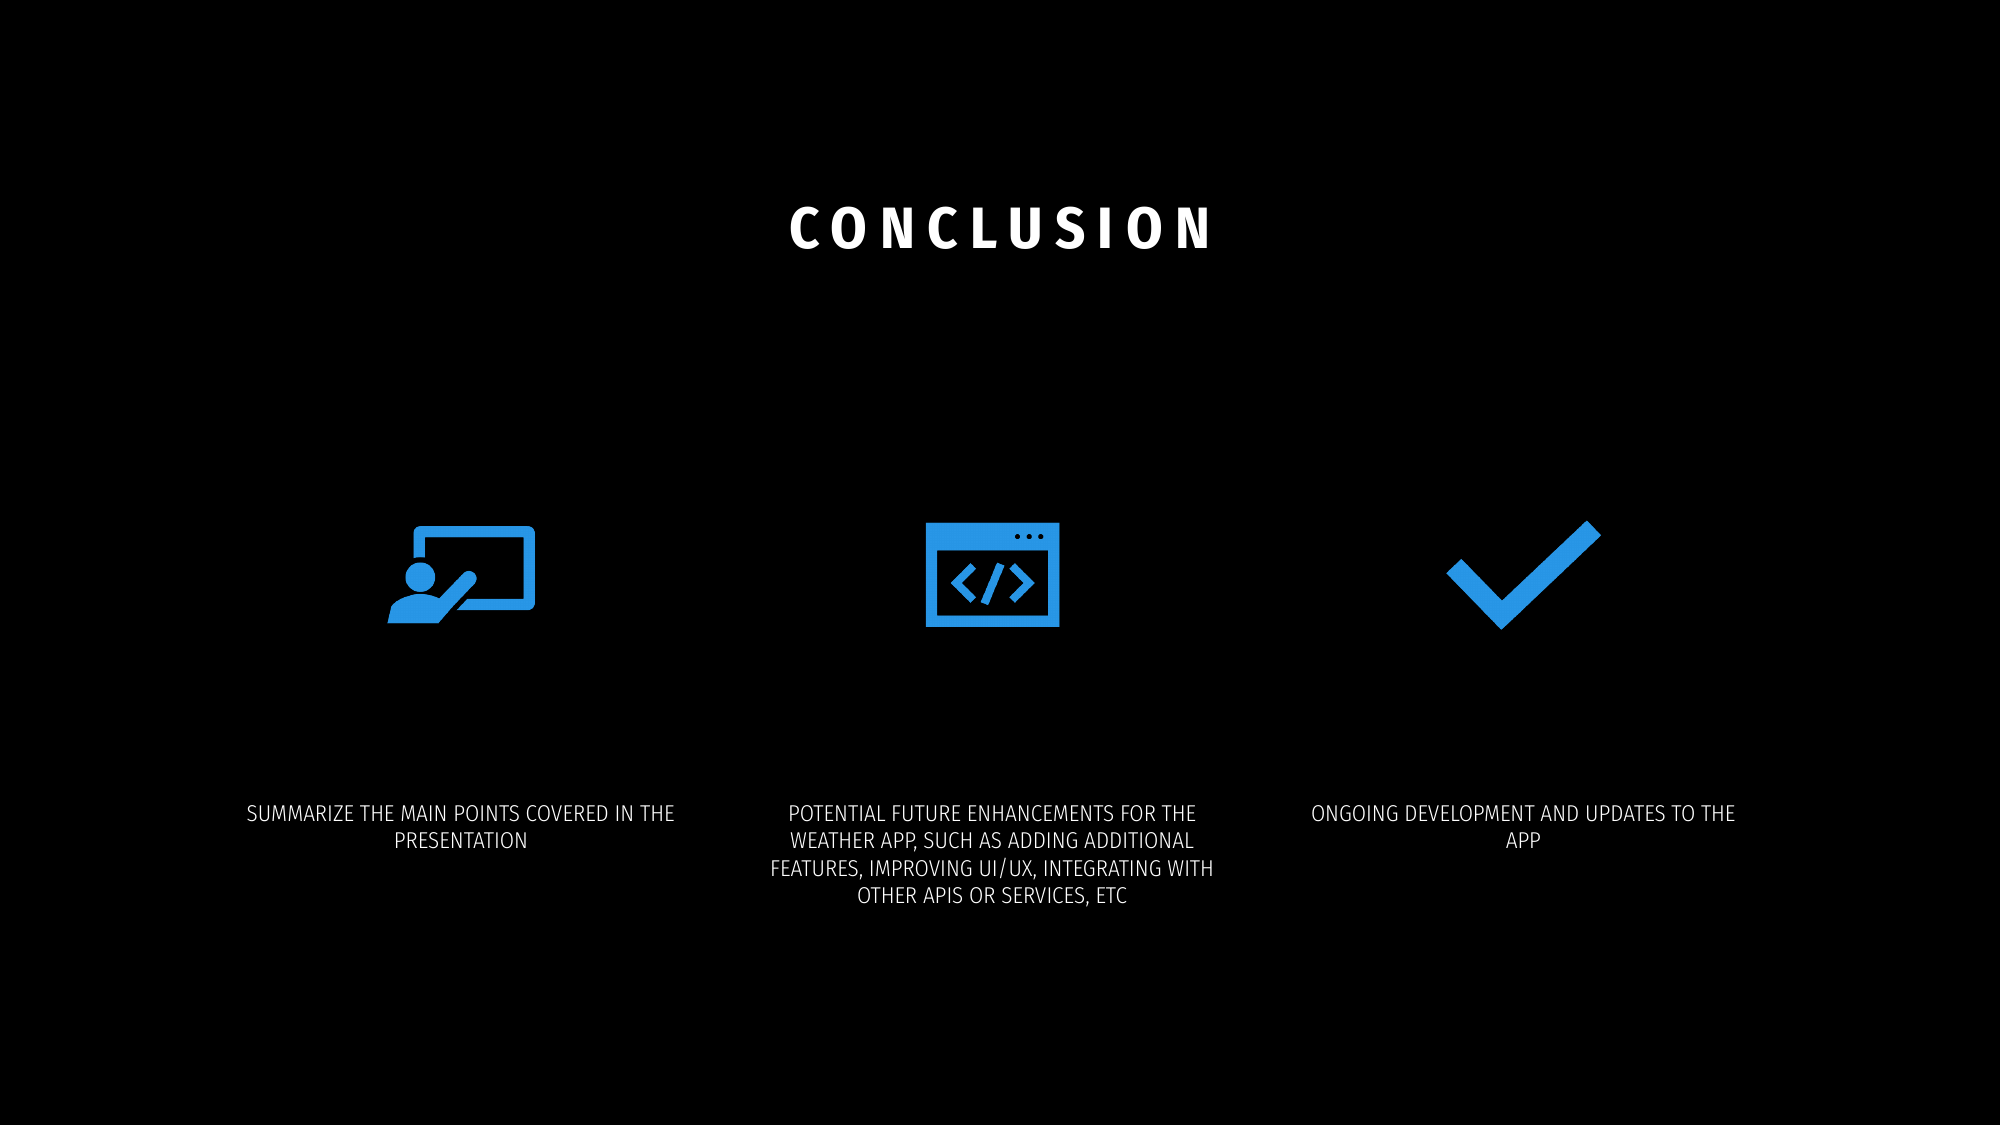

# Conclusion
Summarize the main points covered in the presentation
potential future enhancements for the weather app, such as adding additional features, improving UI/UX, integrating with other APIs or services, etc
ongoing development and updates to the app